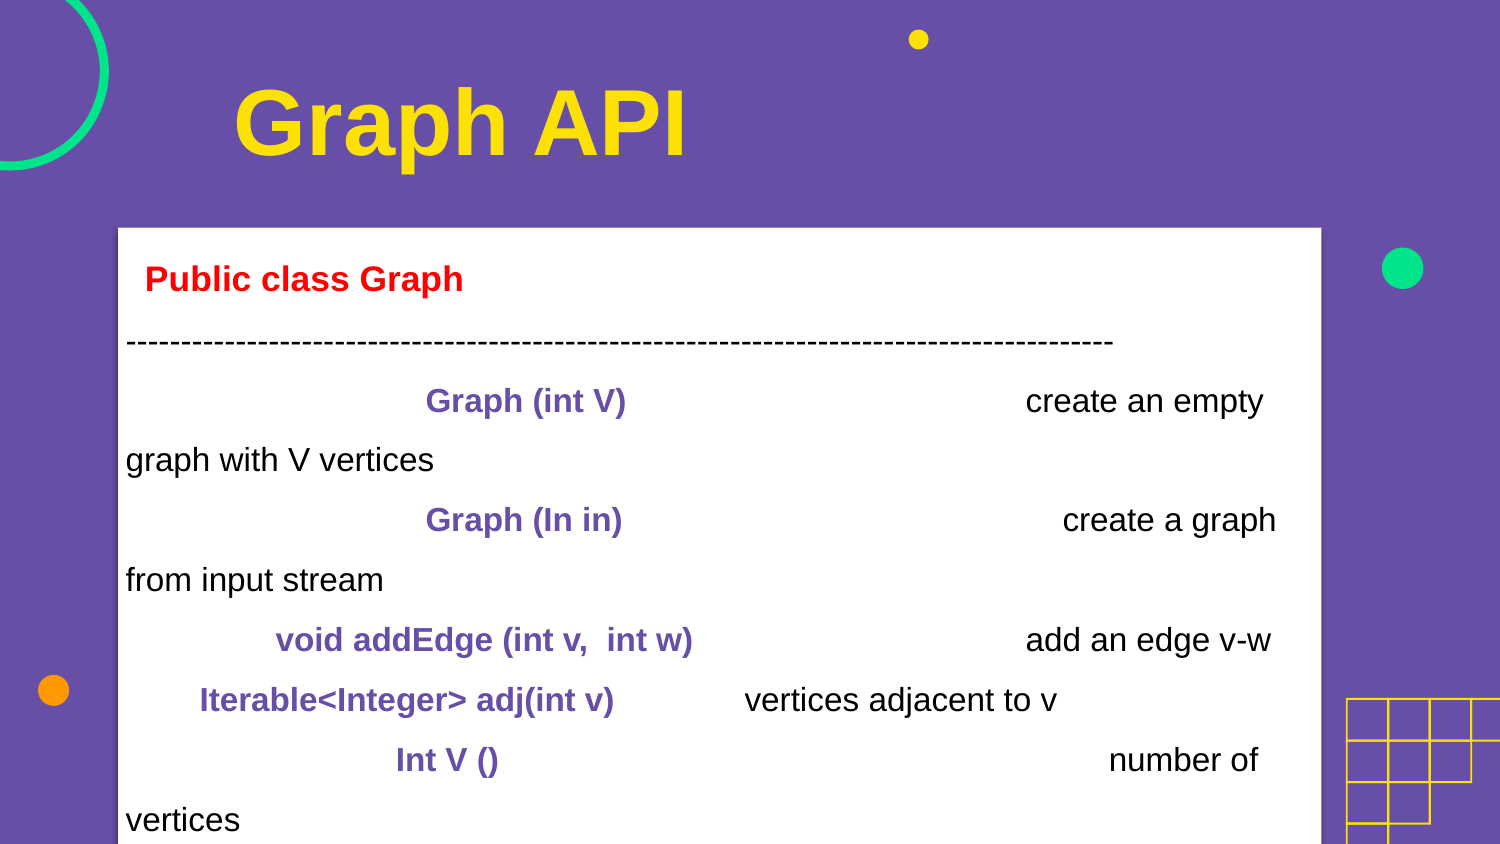

# Graph API
  Public class Graph
------------------------------------------------------------------------------------------
		Graph (int V)			create an empty graph with V vertices
		Graph (In in)			    create a graph from input stream
	void addEdge (int v,  int w)			add an edge v-w
        Iterable<Integer> adj(int v)              vertices adjacent to v
	             Int V ()				         number of vertices
		     Int E () 				         number of edges
             String toString ()			     String representation